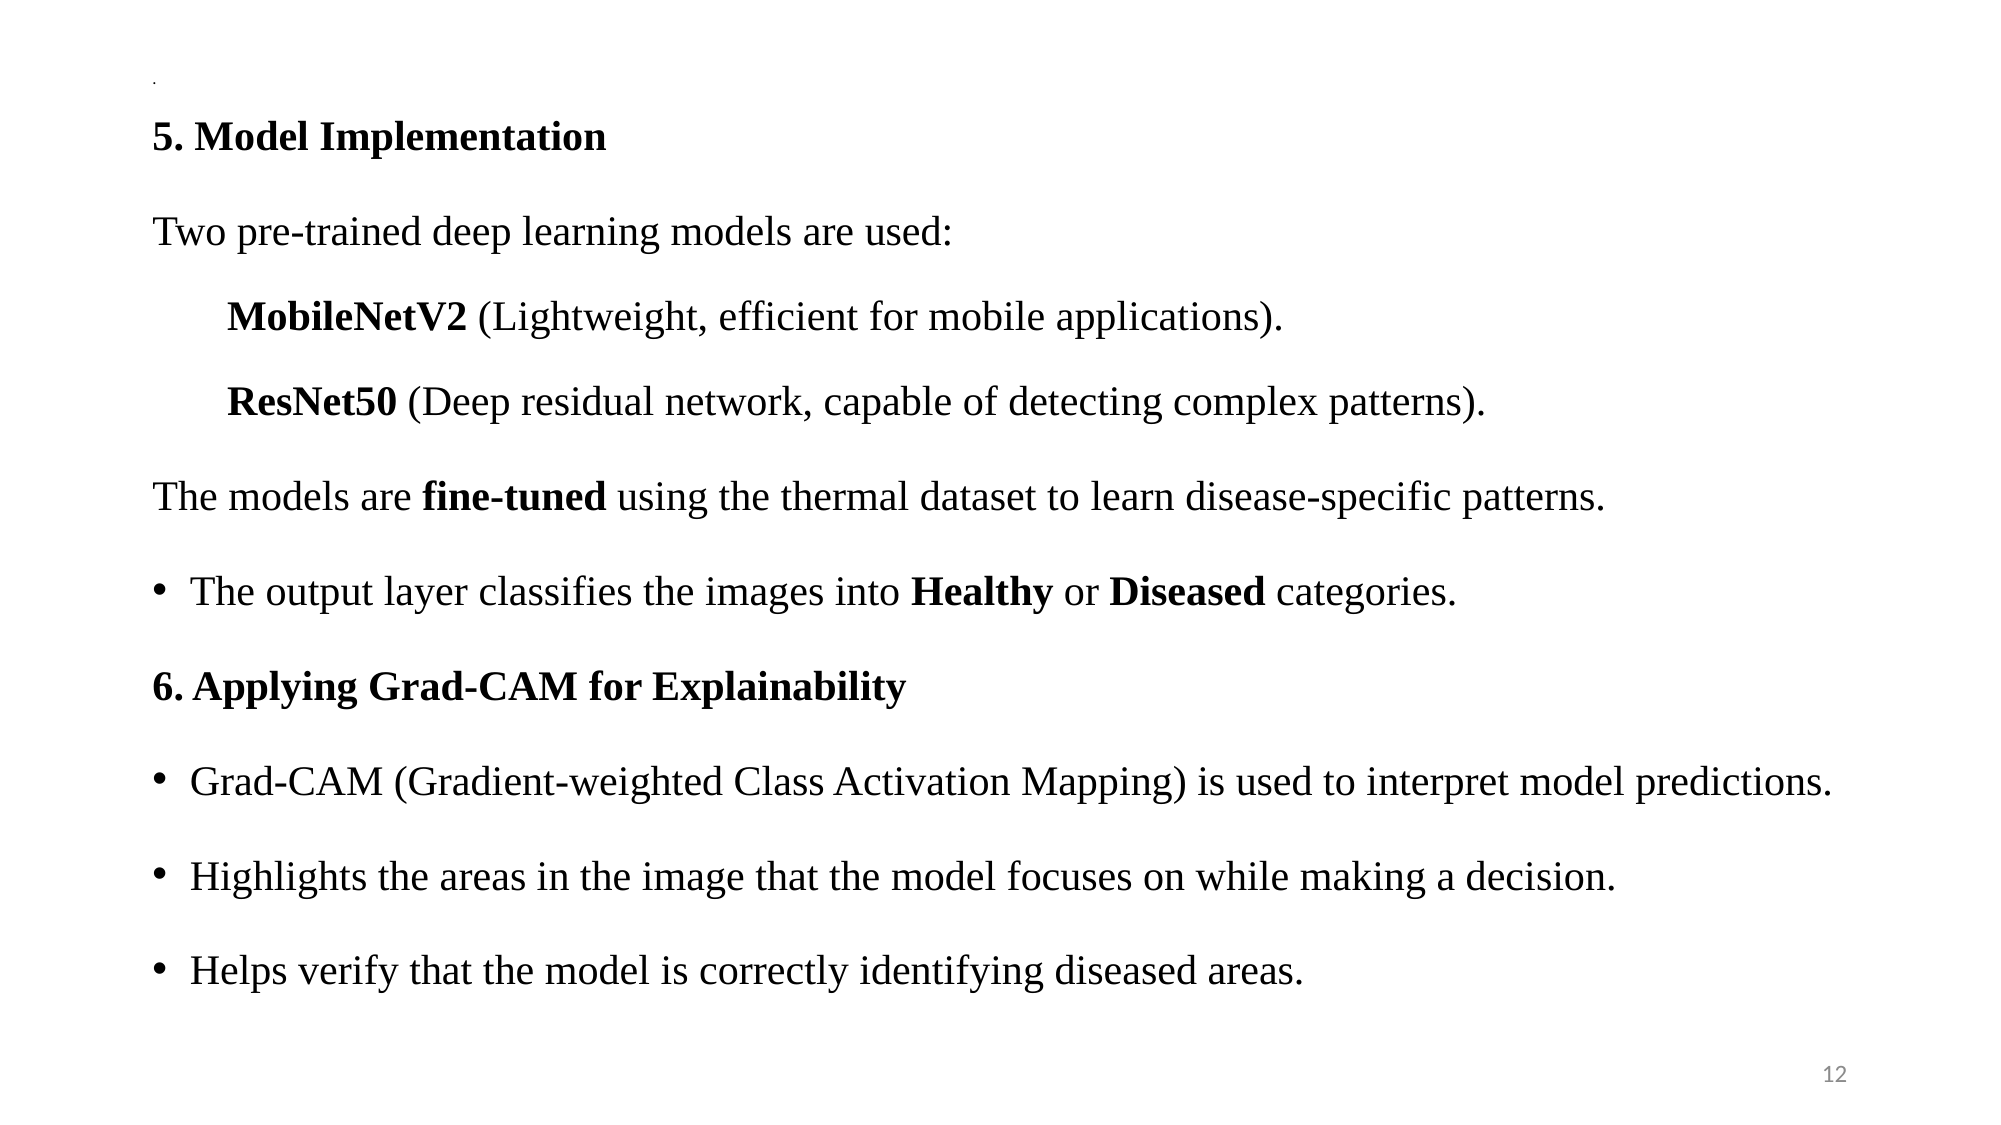

# .
5. Model Implementation
Two pre-trained deep learning models are used:
MobileNetV2 (Lightweight, efficient for mobile applications).
ResNet50 (Deep residual network, capable of detecting complex patterns).
The models are fine-tuned using the thermal dataset to learn disease-specific patterns.
The output layer classifies the images into Healthy or Diseased categories.
6. Applying Grad-CAM for Explainability
Grad-CAM (Gradient-weighted Class Activation Mapping) is used to interpret model predictions.
Highlights the areas in the image that the model focuses on while making a decision.
Helps verify that the model is correctly identifying diseased areas.

12